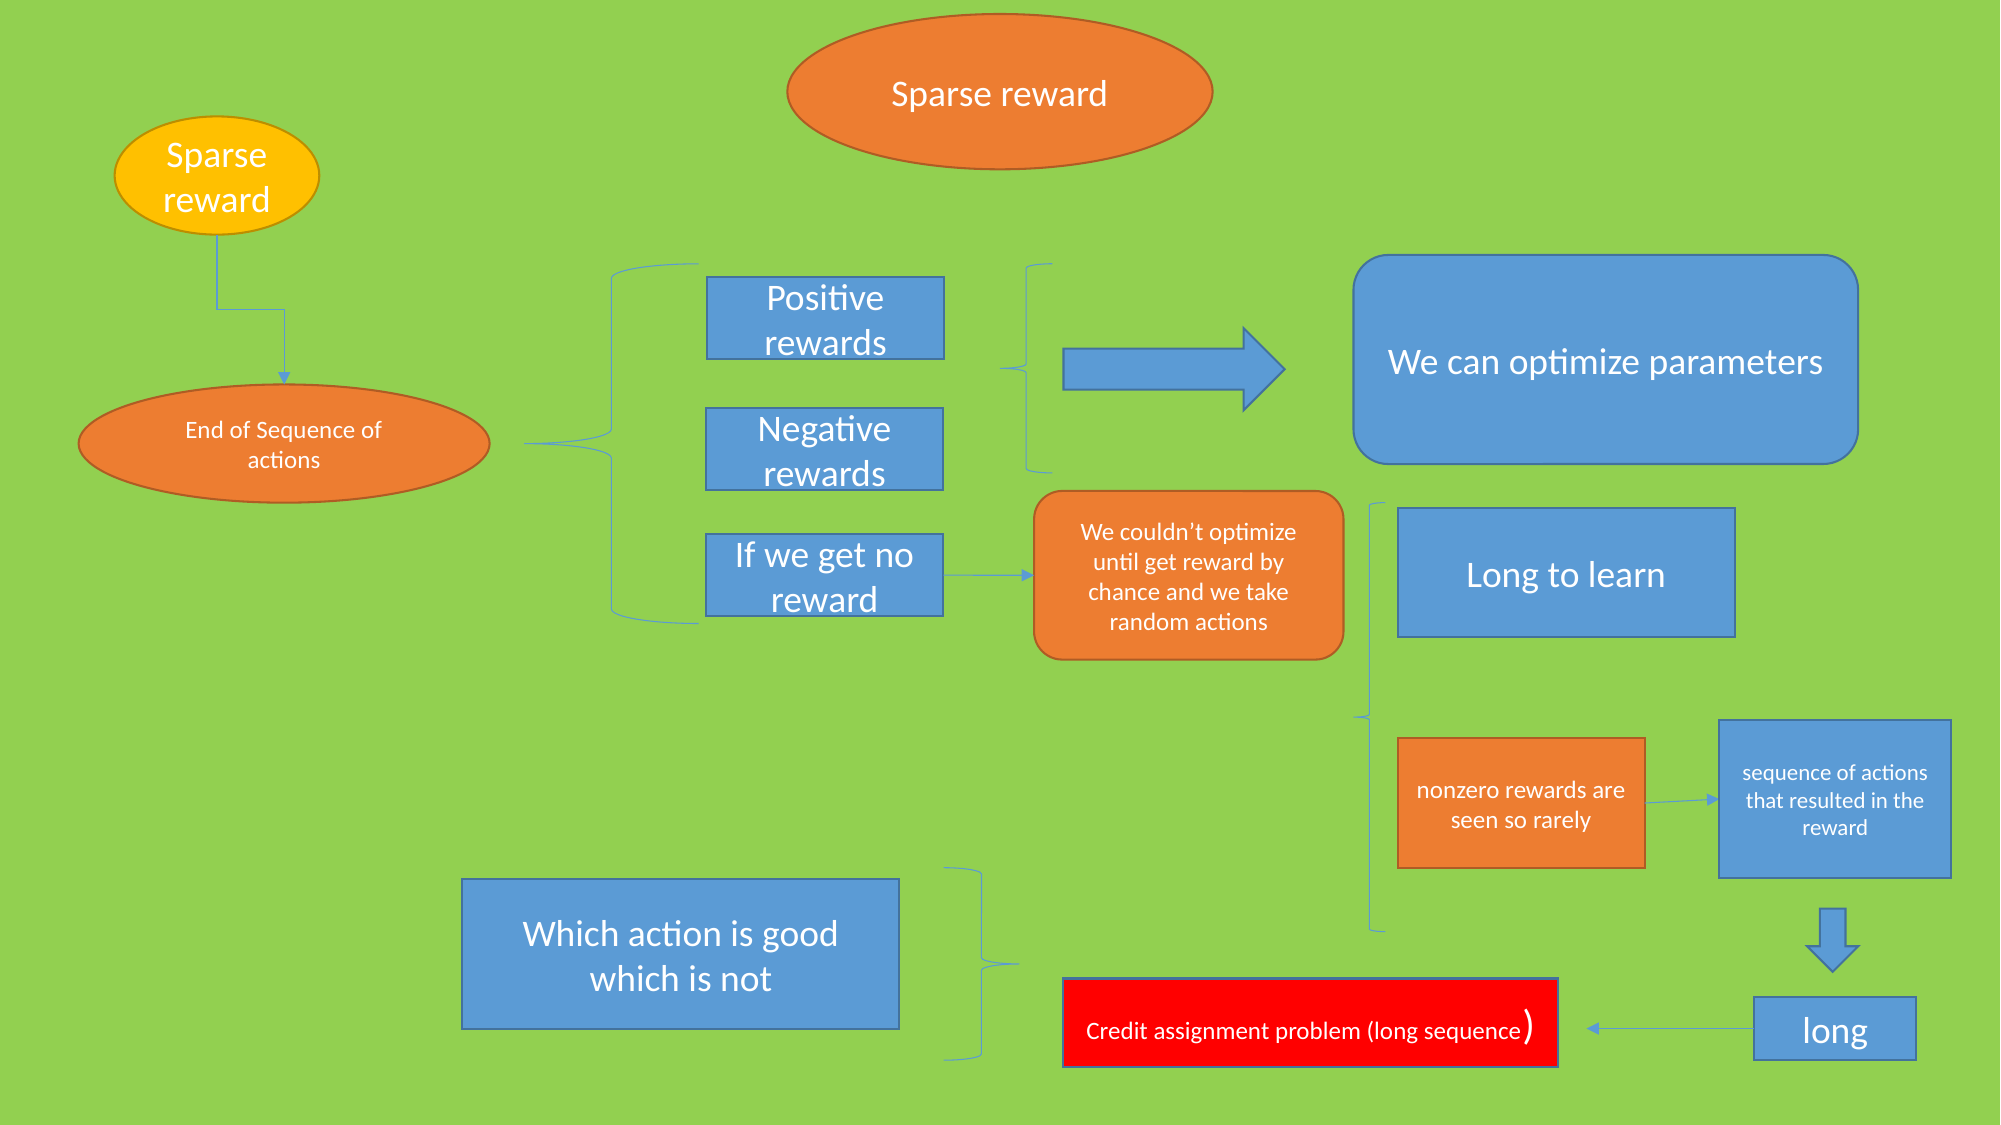

Sparse reward
Sparse reward
We can optimize parameters

Positive rewards

End of Sequence of actions
Negative rewards
We couldn’t optimize until get reward by chance and we take random actions

Long to learn
If we get no reward
sequence of actions that resulted in the reward
nonzero rewards are seen so rarely

Which action is good which is not

Credit assignment problem (long sequence)
long